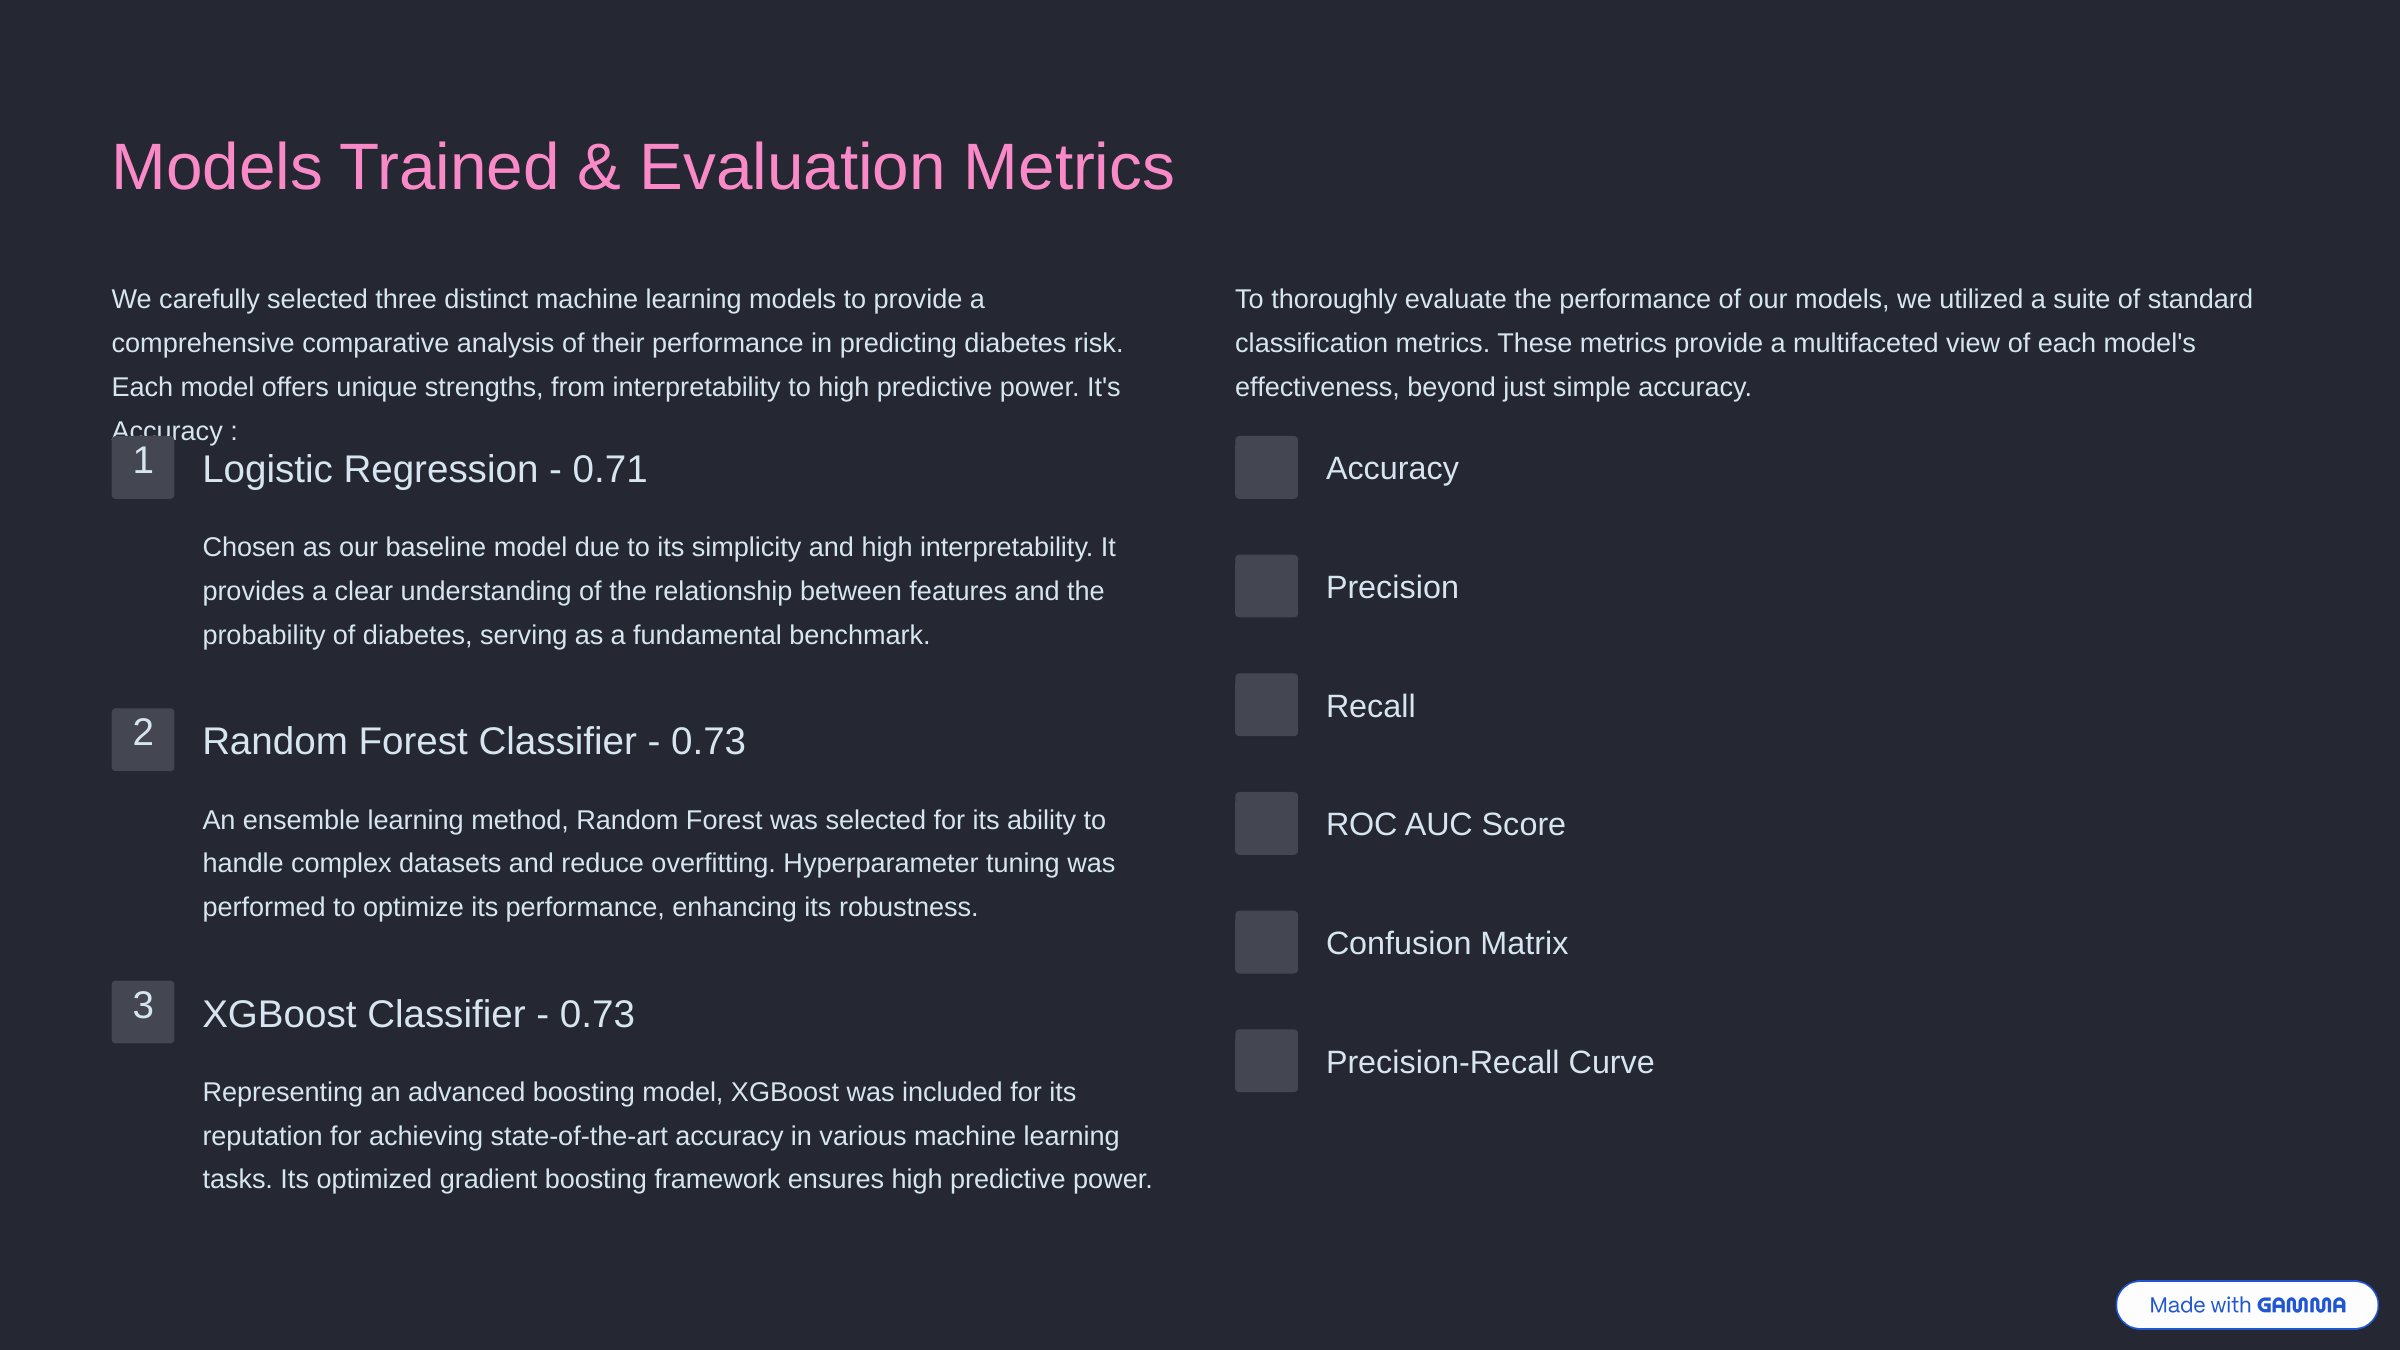

Models Trained & Evaluation Metrics
We carefully selected three distinct machine learning models to provide a comprehensive comparative analysis of their performance in predicting diabetes risk. Each model offers unique strengths, from interpretability to high predictive power. It's Accuracy :
To thoroughly evaluate the performance of our models, we utilized a suite of standard classification metrics. These metrics provide a multifaceted view of each model's effectiveness, beyond just simple accuracy.

Logistic Regression - 0.71
1
Accuracy
Chosen as our baseline model due to its simplicity and high interpretability. It provides a clear understanding of the relationship between features and the probability of diabetes, serving as a fundamental benchmark.

Precision

Recall

Random Forest Classifier - 0.73
2
An ensemble learning method, Random Forest was selected for its ability to handle complex datasets and reduce overfitting. Hyperparameter tuning was performed to optimize its performance, enhancing its robustness.

ROC AUC Score

Confusion Matrix

XGBoost Classifier - 0.73
3

Precision-Recall Curve
Representing an advanced boosting model, XGBoost was included for its reputation for achieving state-of-the-art accuracy in various machine learning tasks. Its optimized gradient boosting framework ensures high predictive power.